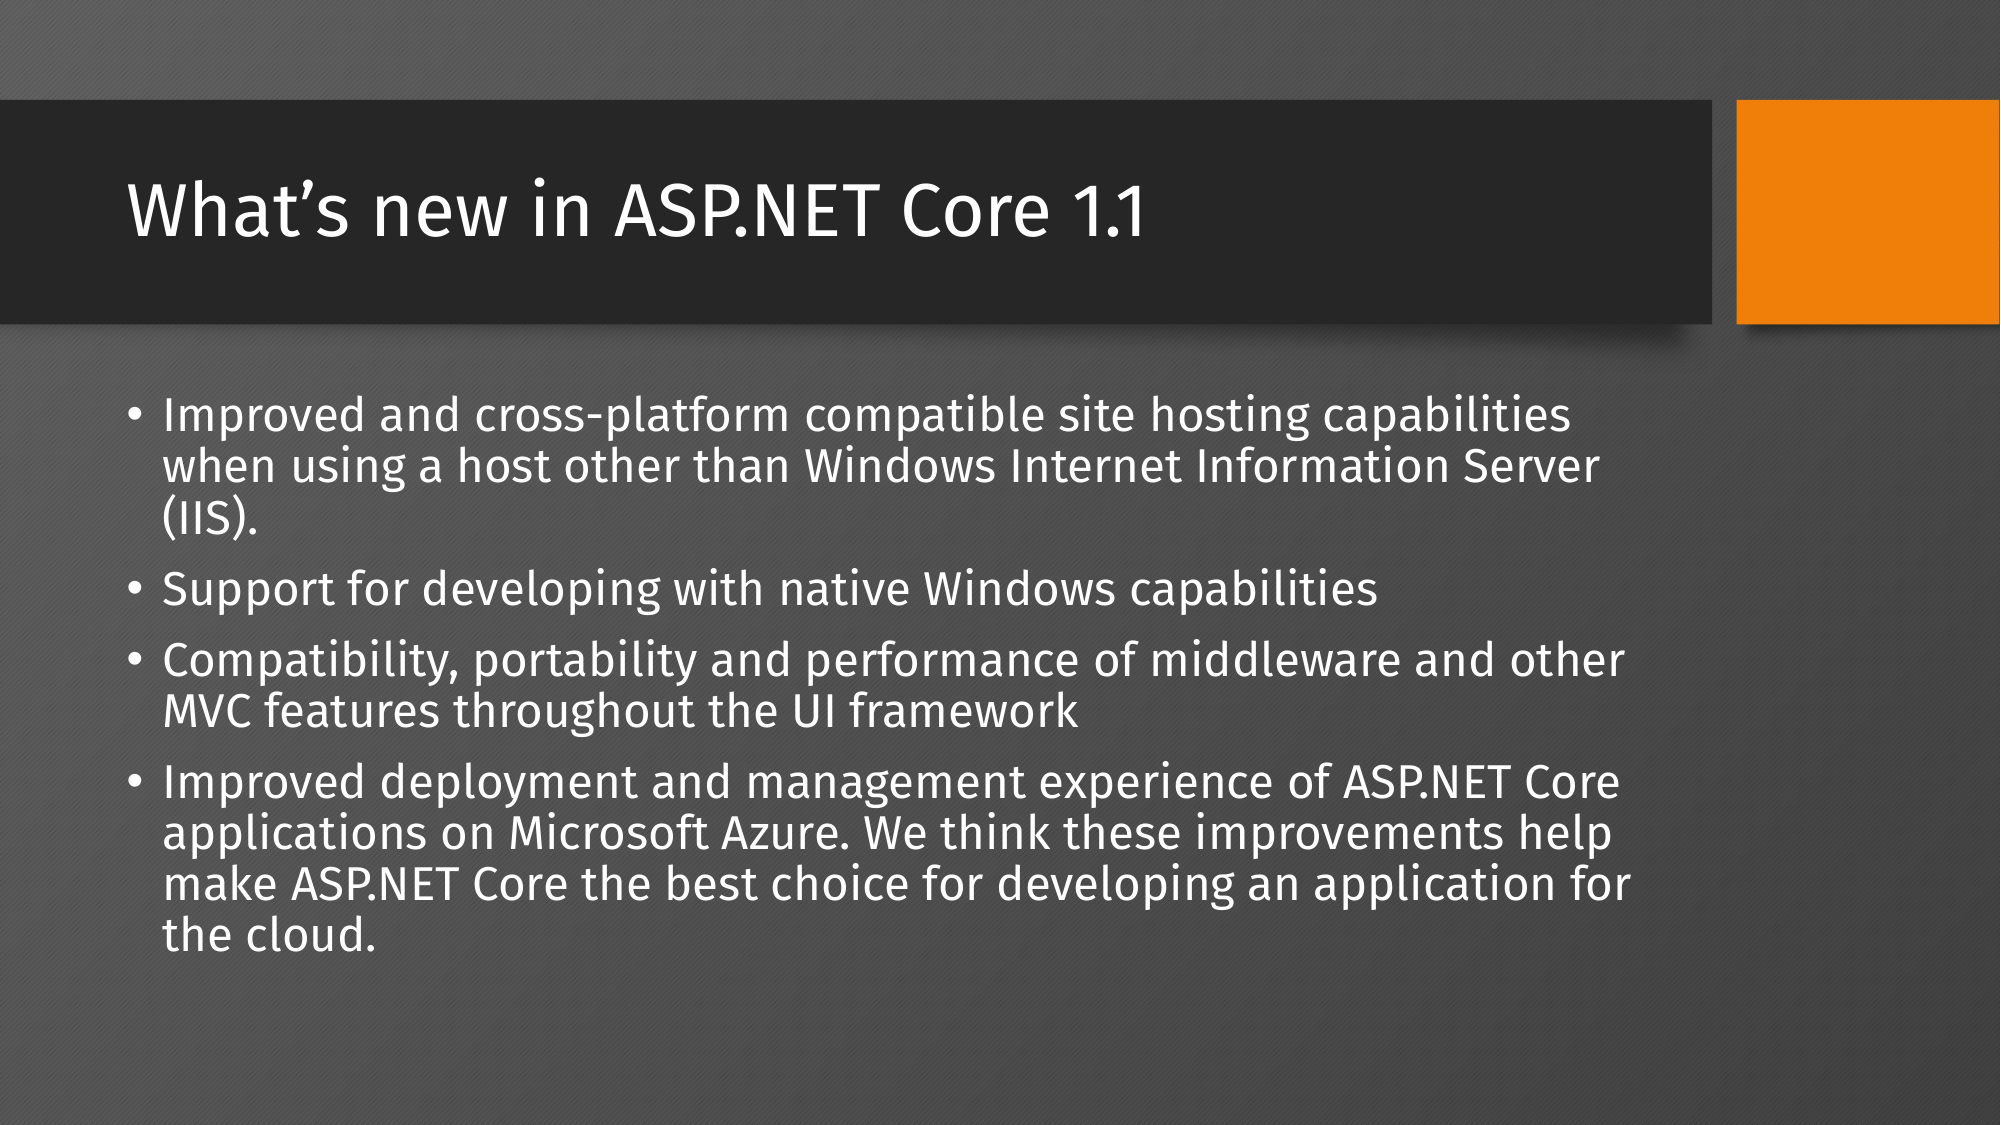

# What’s new in ASP.NET Core 1.1
Improved and cross-platform compatible site hosting capabilities when using a host other than Windows Internet Information Server (IIS).
Support for developing with native Windows capabilities
Compatibility, portability and performance of middleware and other MVC features throughout the UI framework
Improved deployment and management experience of ASP.NET Core applications on Microsoft Azure. We think these improvements help make ASP.NET Core the best choice for developing an application for the cloud.